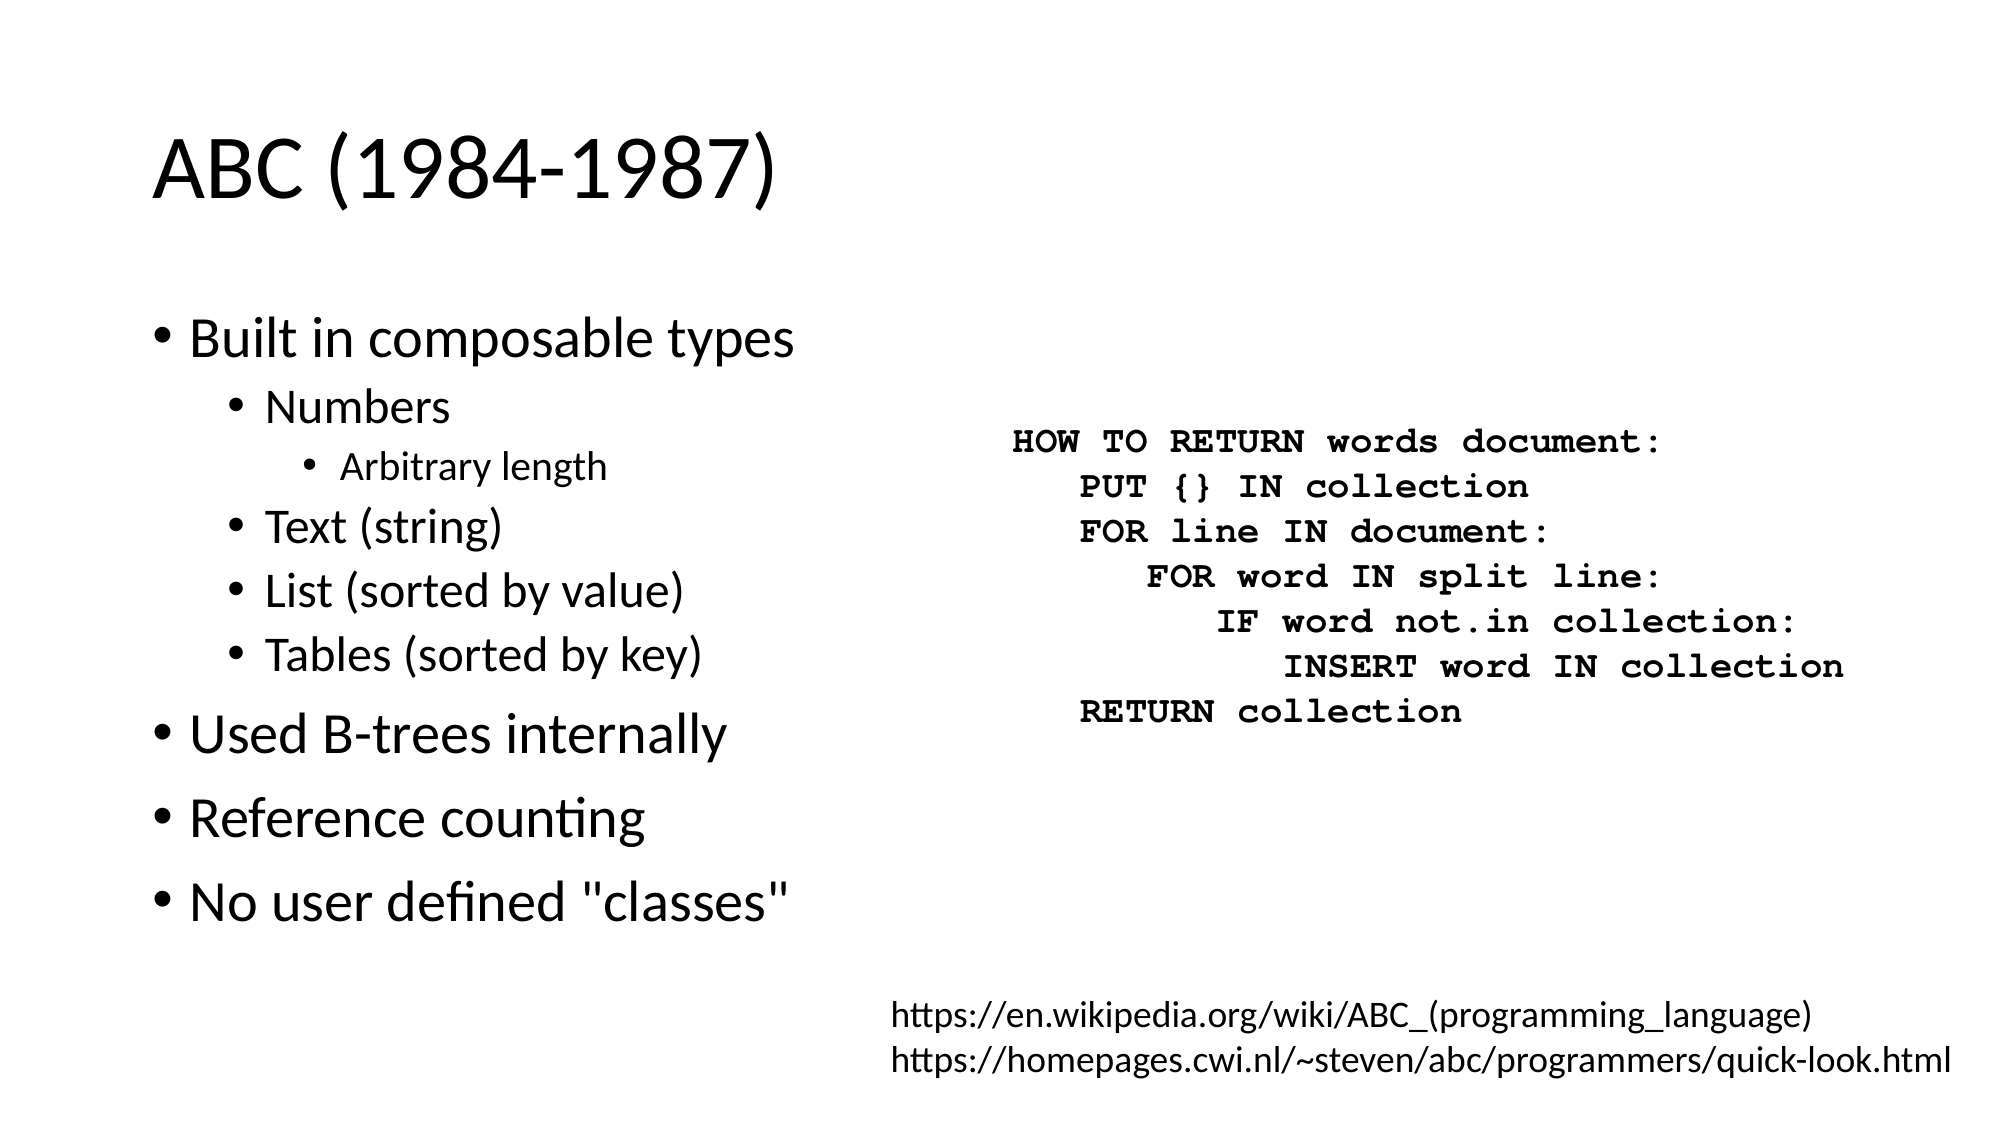

# ABC (1984-1987)
Built in composable types
Numbers
Arbitrary length
Text (string)
List (sorted by value)
Tables (sorted by key)
Used B-trees internally
Reference counting
No user defined "classes"
HOW TO RETURN words document:
   PUT {} IN collection
   FOR line IN document:
      FOR word IN split line:
         IF word not.in collection:
            INSERT word IN collection
   RETURN collection
https://en.wikipedia.org/wiki/ABC_(programming_language)
https://homepages.cwi.nl/~steven/abc/programmers/quick-look.html